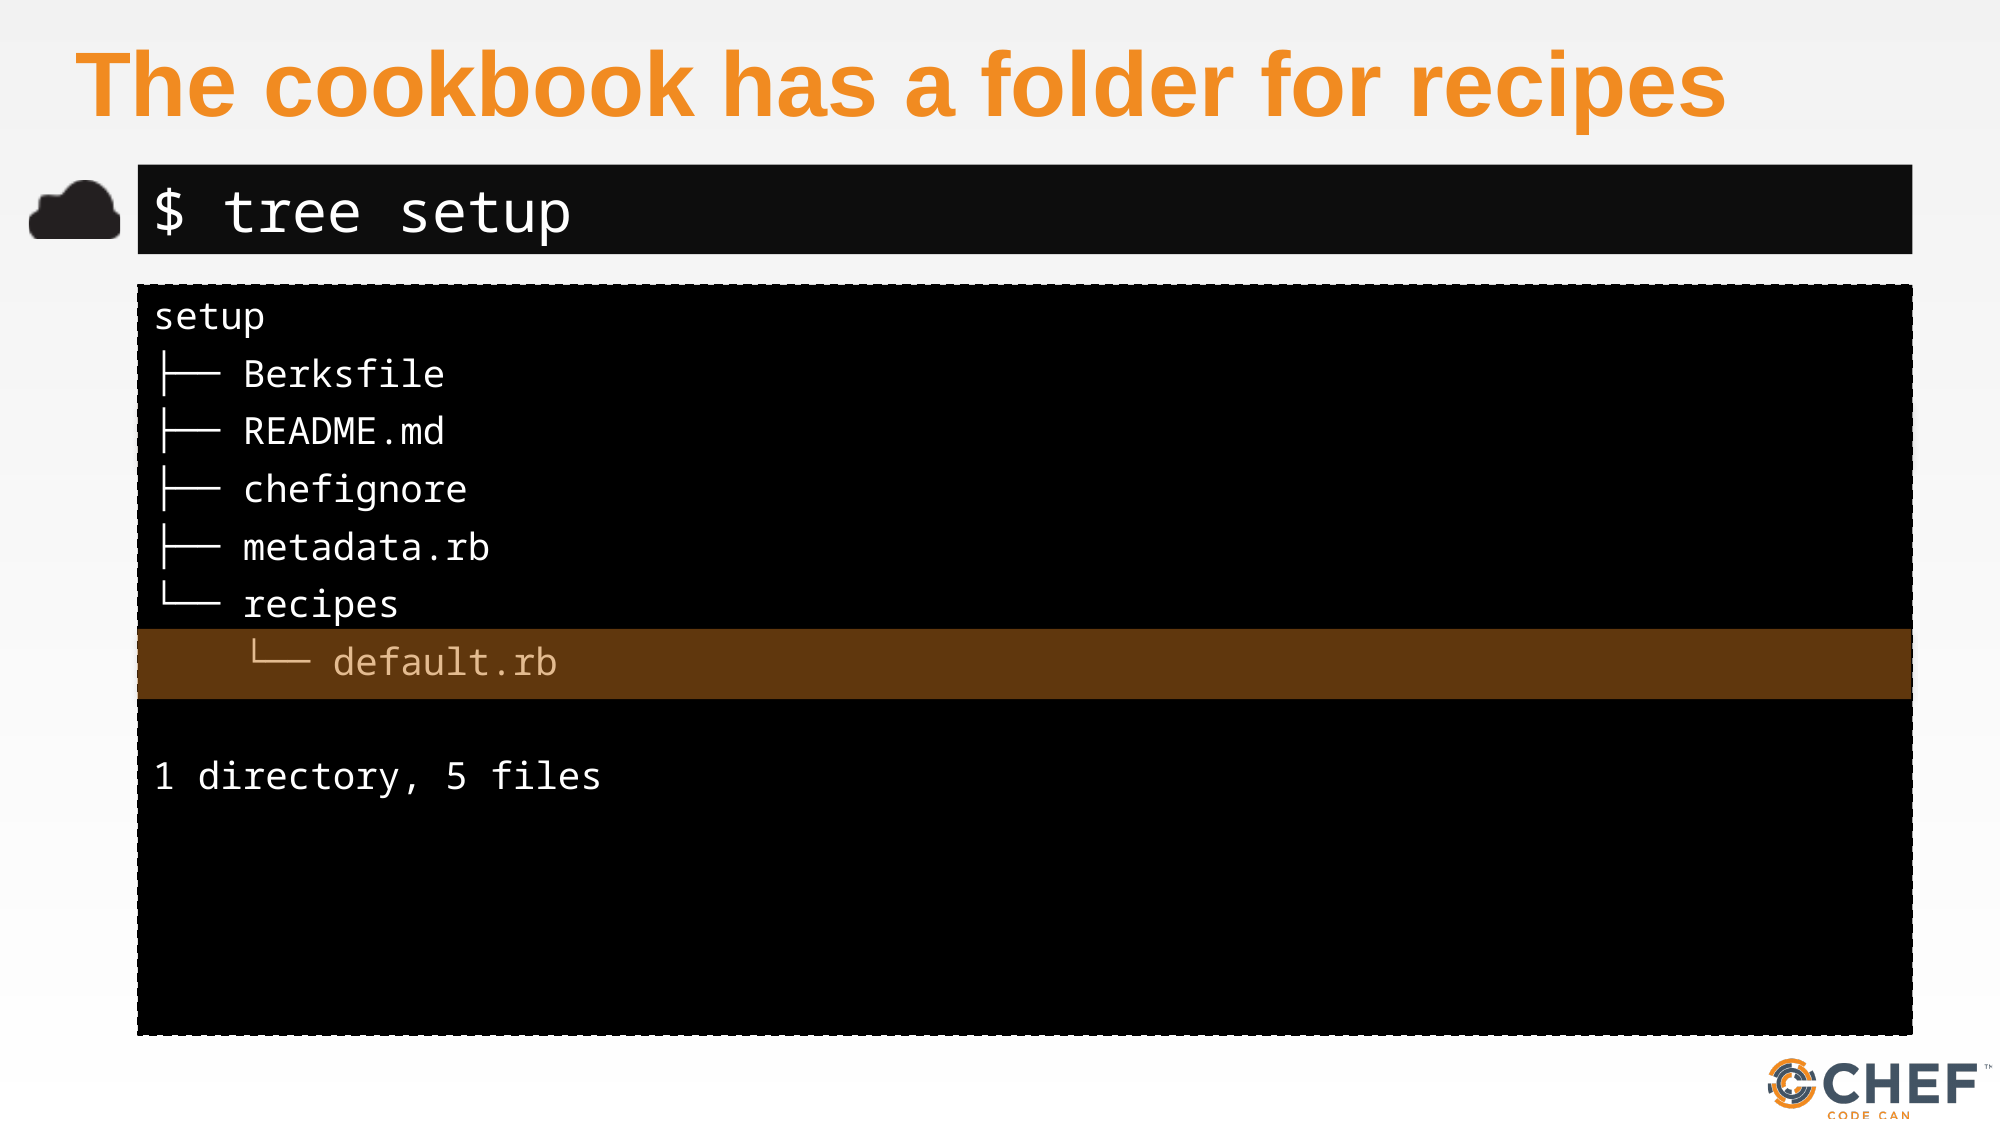

# The cookbook has a folder for recipes
$ tree setup
setup
├── Berksfile
├── README.md
├── chefignore
├── metadata.rb
└── recipes
    └── default.rb

1 directory, 5 files